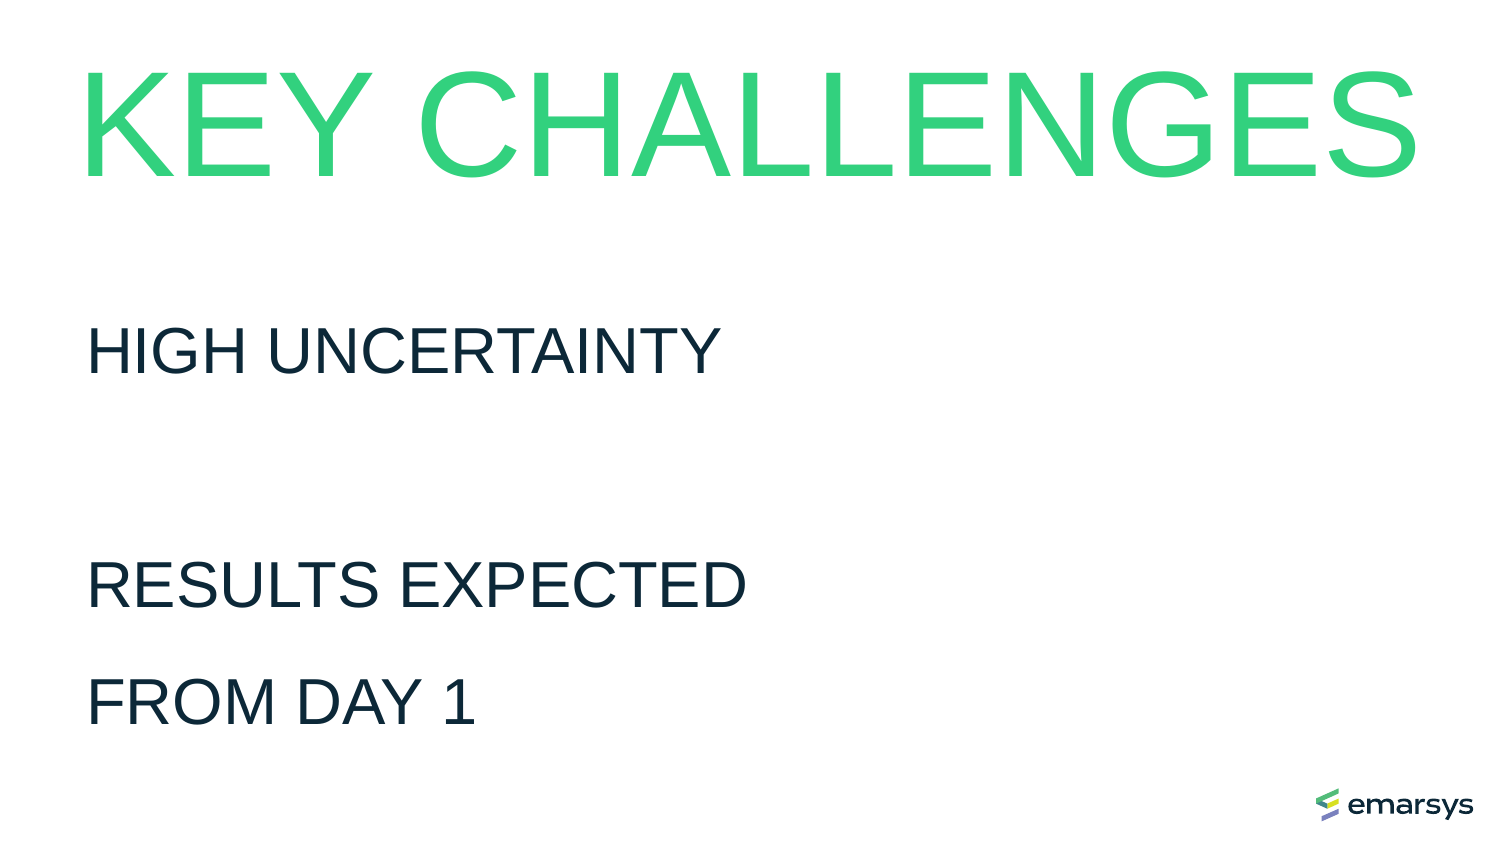

# Key challenges
High uncertainty

Results expected
from day 1